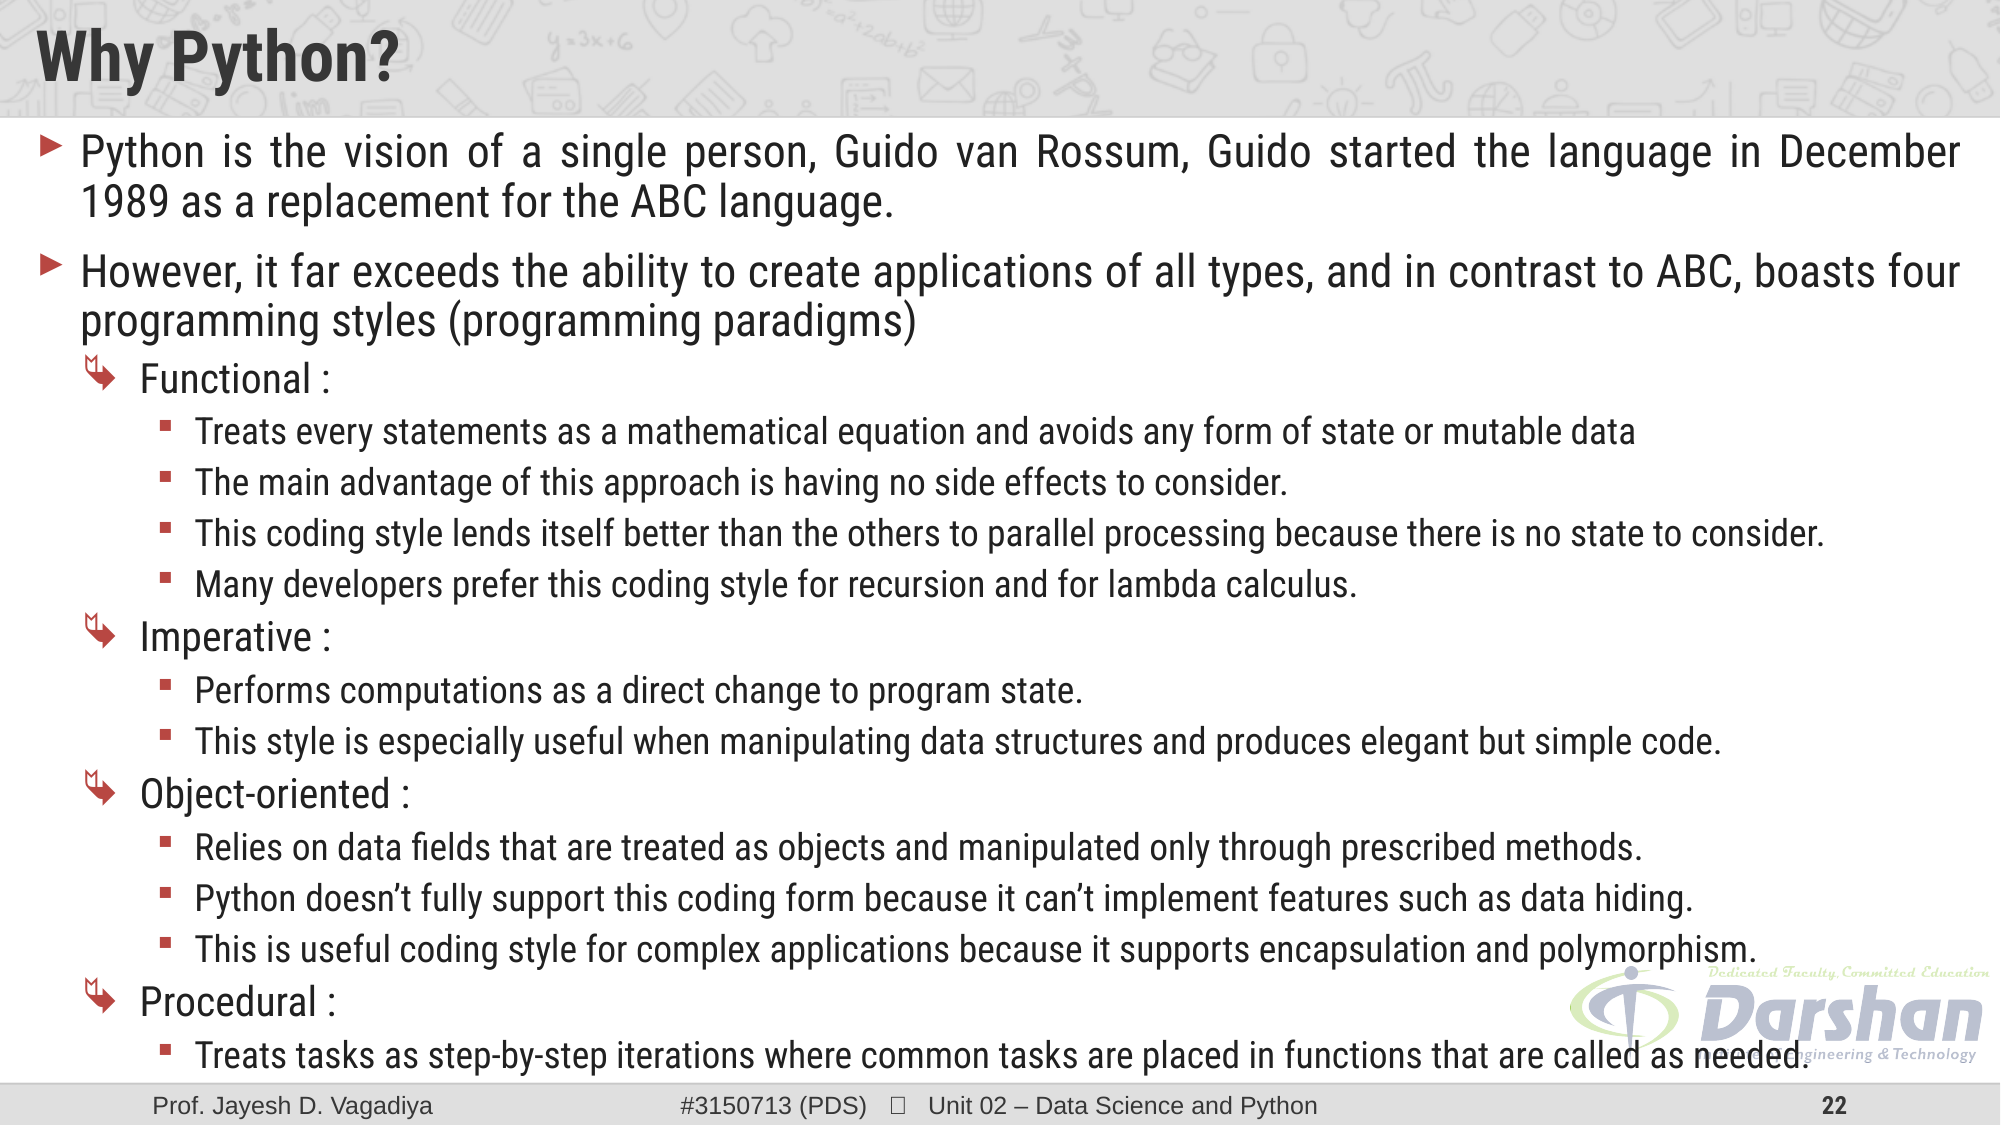

# Why Python?
Python is the vision of a single person, Guido van Rossum, Guido started the language in December 1989 as a replacement for the ABC language.
However, it far exceeds the ability to create applications of all types, and in contrast to ABC, boasts four programming styles (programming paradigms)
Functional :
Treats every statements as a mathematical equation and avoids any form of state or mutable data
The main advantage of this approach is having no side effects to consider.
This coding style lends itself better than the others to parallel processing because there is no state to consider.
Many developers prefer this coding style for recursion and for lambda calculus.
Imperative :
Performs computations as a direct change to program state.
This style is especially useful when manipulating data structures and produces elegant but simple code.
Object-oriented :
Relies on data fields that are treated as objects and manipulated only through prescribed methods.
Python doesn’t fully support this coding form because it can’t implement features such as data hiding.
This is useful coding style for complex applications because it supports encapsulation and polymorphism.
Procedural :
Treats tasks as step-by-step iterations where common tasks are placed in functions that are called as needed.